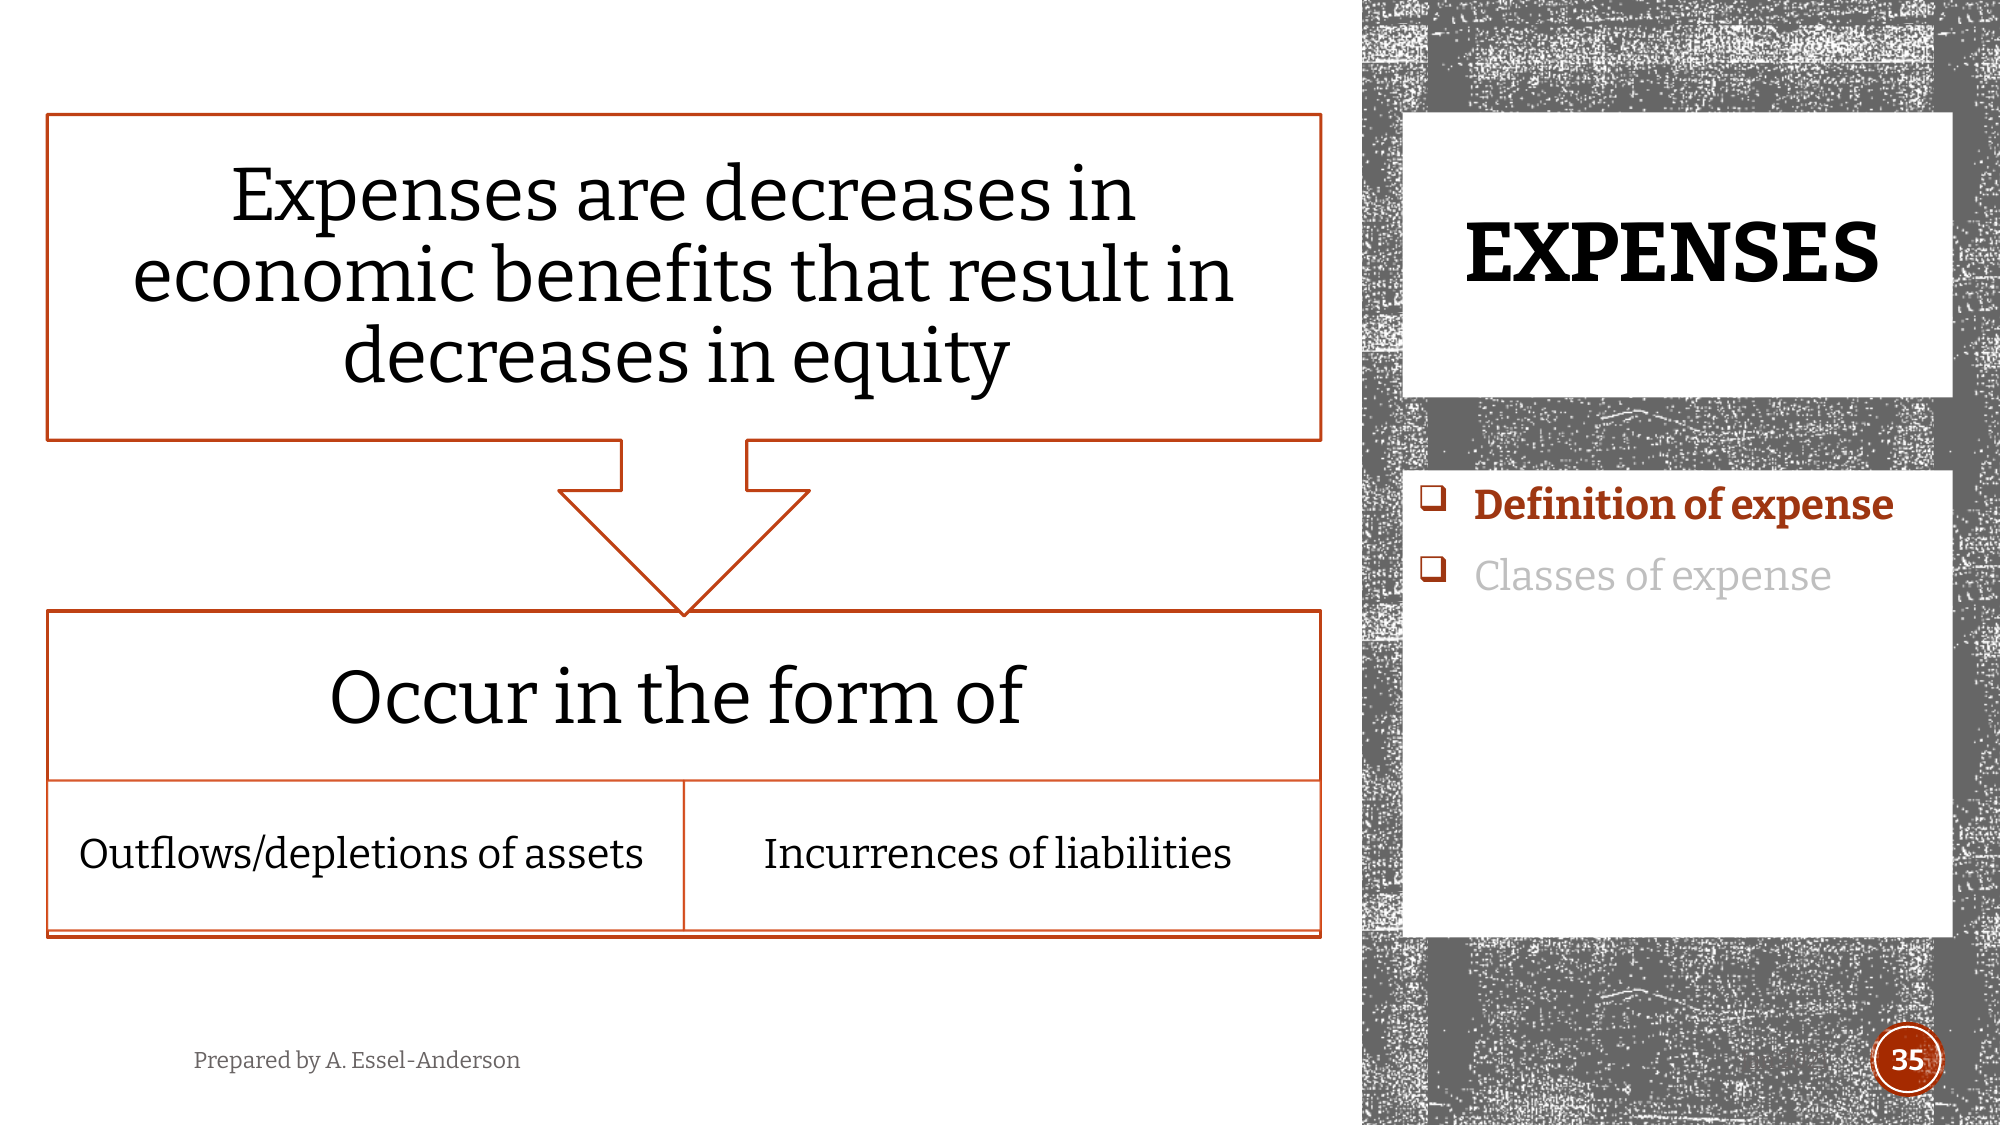

# Expenses
Occur in the form of
Outflows/depletions of assets
Incurrences of liabilities
Expenses are decreases in economic benefits that result in decreases in equity
Definition of expense
Classes of expense
Prepared by A. Essel-Anderson
Jan 2021
35